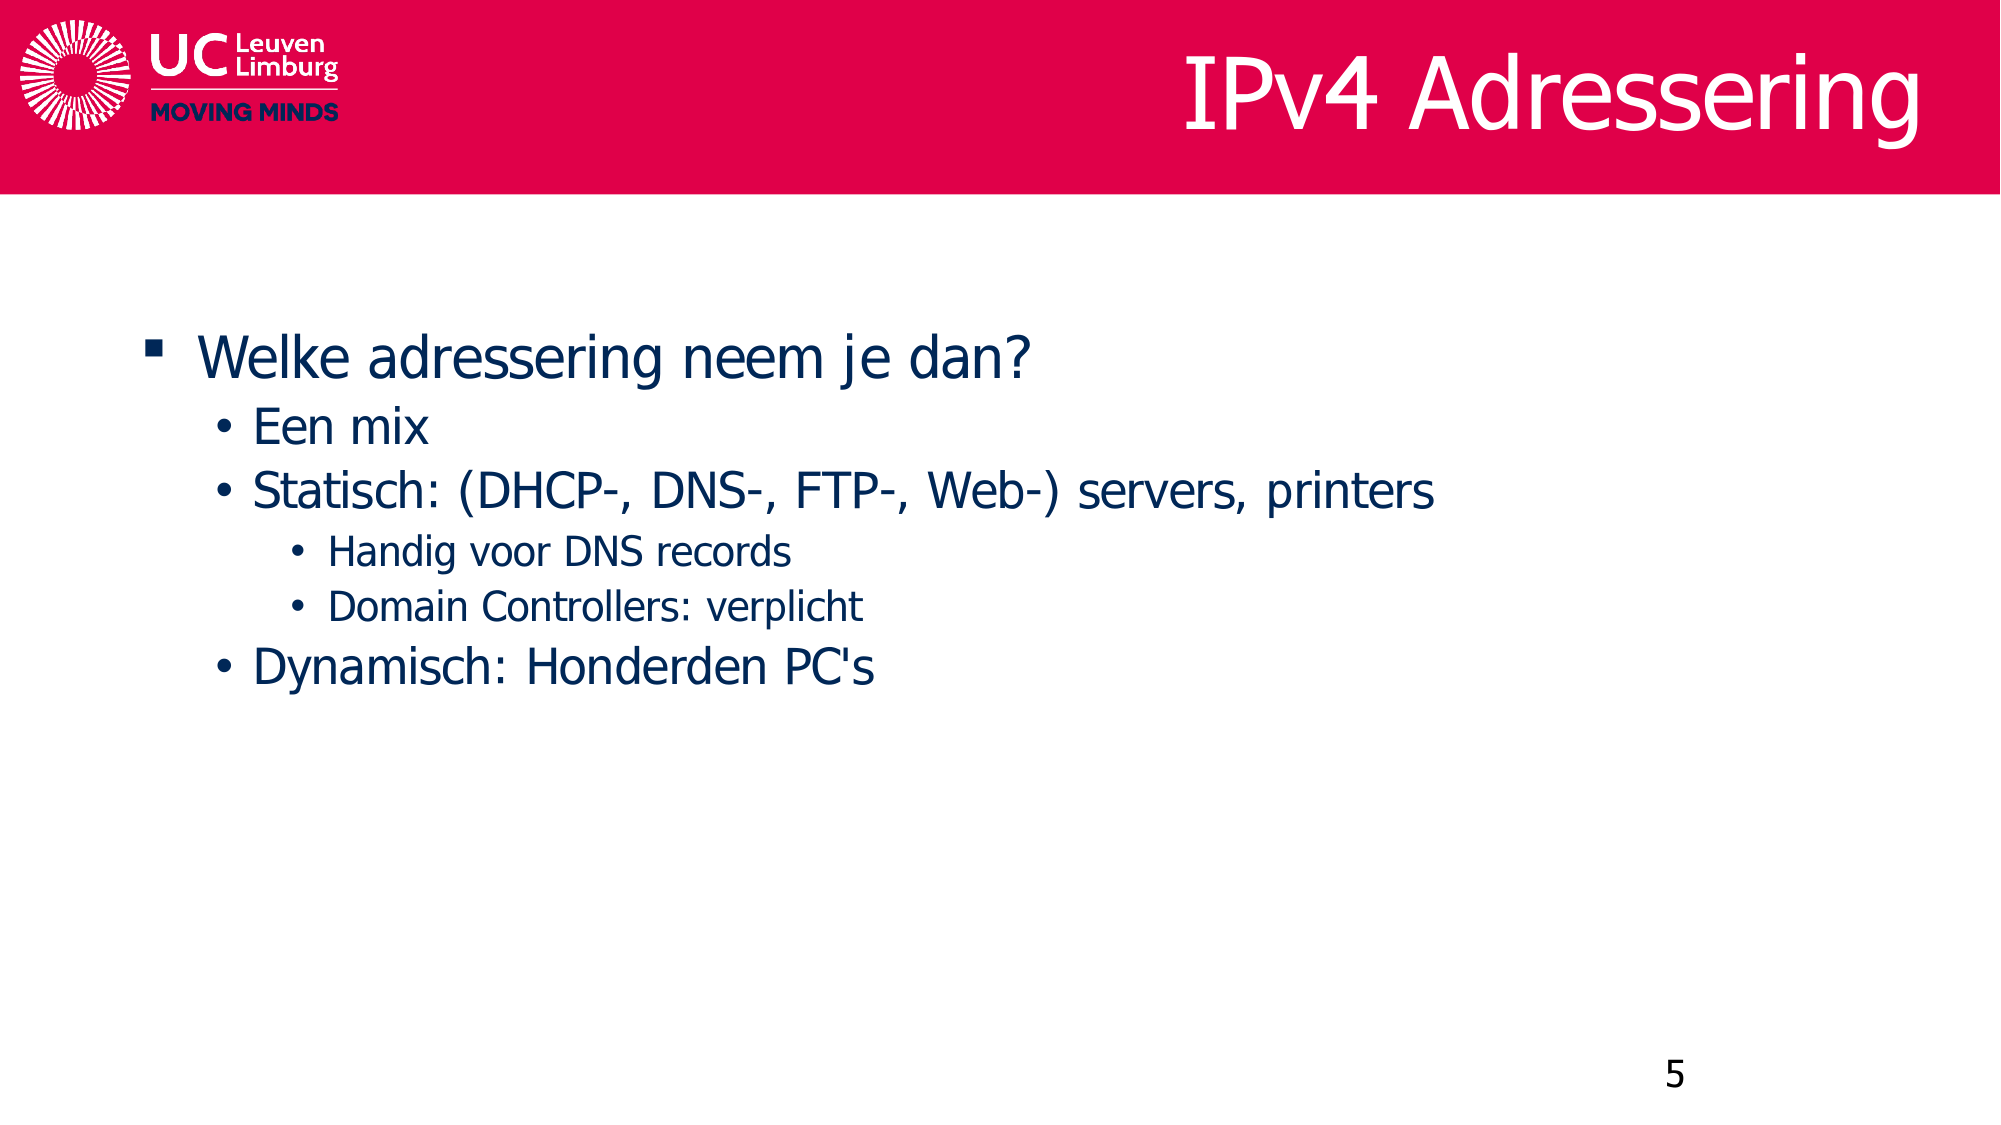

# IPv4 Adressering

Welke adressering neem je dan?
Een mix
Statisch: (DHCP-, DNS-, FTP-, Web-) servers, printers
Handig voor DNS records
Domain Controllers: verplicht
Dynamisch: Honderden PC's

5